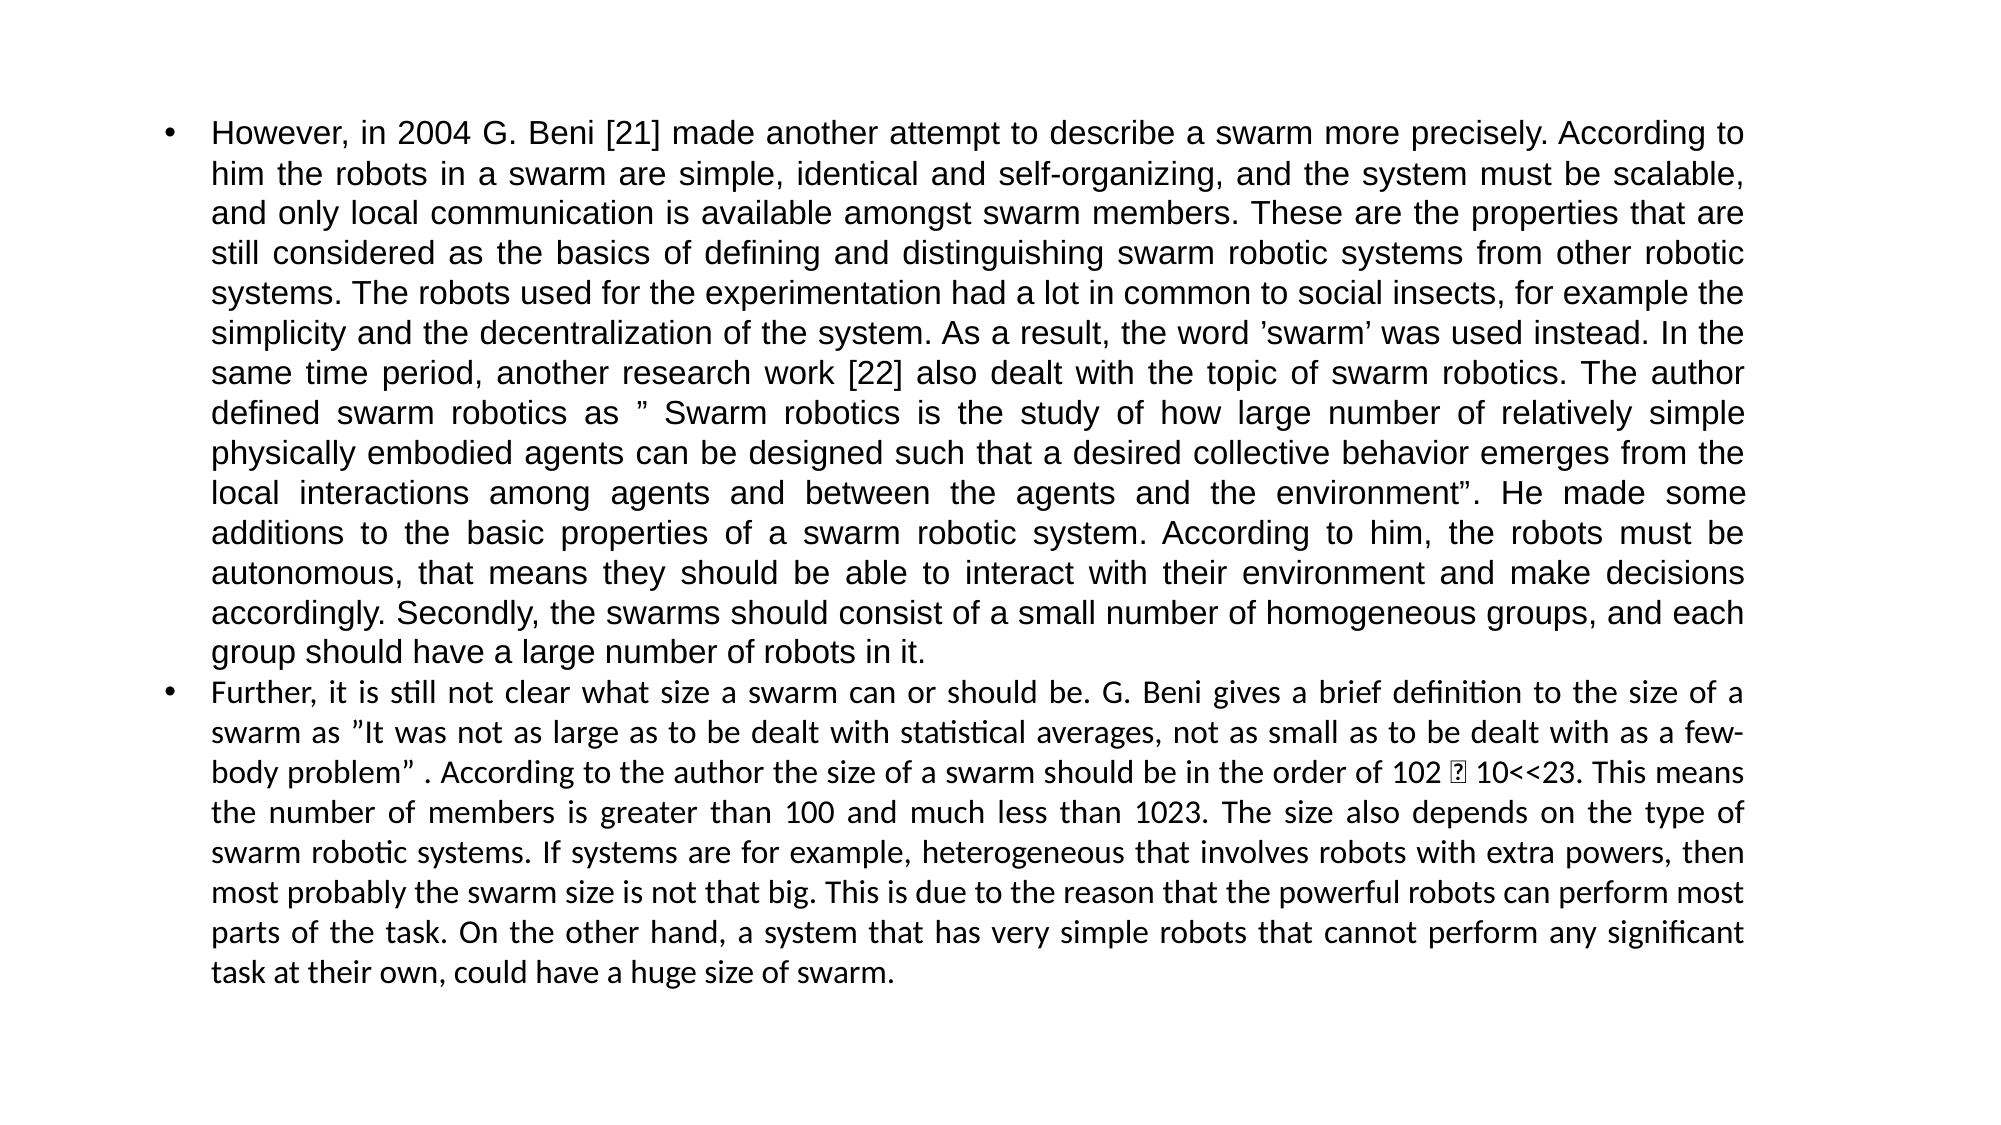

However, in 2004 G. Beni [21] made another attempt to describe a swarm more precisely. According to him the robots in a swarm are simple, identical and self-organizing, and the system must be scalable, and only local communication is available amongst swarm members. These are the properties that are still considered as the basics of defining and distinguishing swarm robotic systems from other robotic systems. The robots used for the experimentation had a lot in common to social insects, for example the simplicity and the decentralization of the system. As a result, the word ’swarm’ was used instead. In the same time period, another research work [22] also dealt with the topic of swarm robotics. The author defined swarm robotics as ” Swarm robotics is the study of how large number of relatively simple physically embodied agents can be designed such that a desired collective behavior emerges from the local interactions among agents and between the agents and the environment”. He made some additions to the basic properties of a swarm robotic system. According to him, the robots must be autonomous, that means they should be able to interact with their environment and make decisions accordingly. Secondly, the swarms should consist of a small number of homogeneous groups, and each group should have a large number of robots in it.
Further, it is still not clear what size a swarm can or should be. G. Beni gives a brief definition to the size of a swarm as ”It was not as large as to be dealt with statistical averages, not as small as to be dealt with as a few-body problem” . According to the author the size of a swarm should be in the order of 102 􀀀 10<<23. This means the number of members is greater than 100 and much less than 1023. The size also depends on the type of swarm robotic systems. If systems are for example, heterogeneous that involves robots with extra powers, then most probably the swarm size is not that big. This is due to the reason that the powerful robots can perform most parts of the task. On the other hand, a system that has very simple robots that cannot perform any significant task at their own, could have a huge size of swarm.